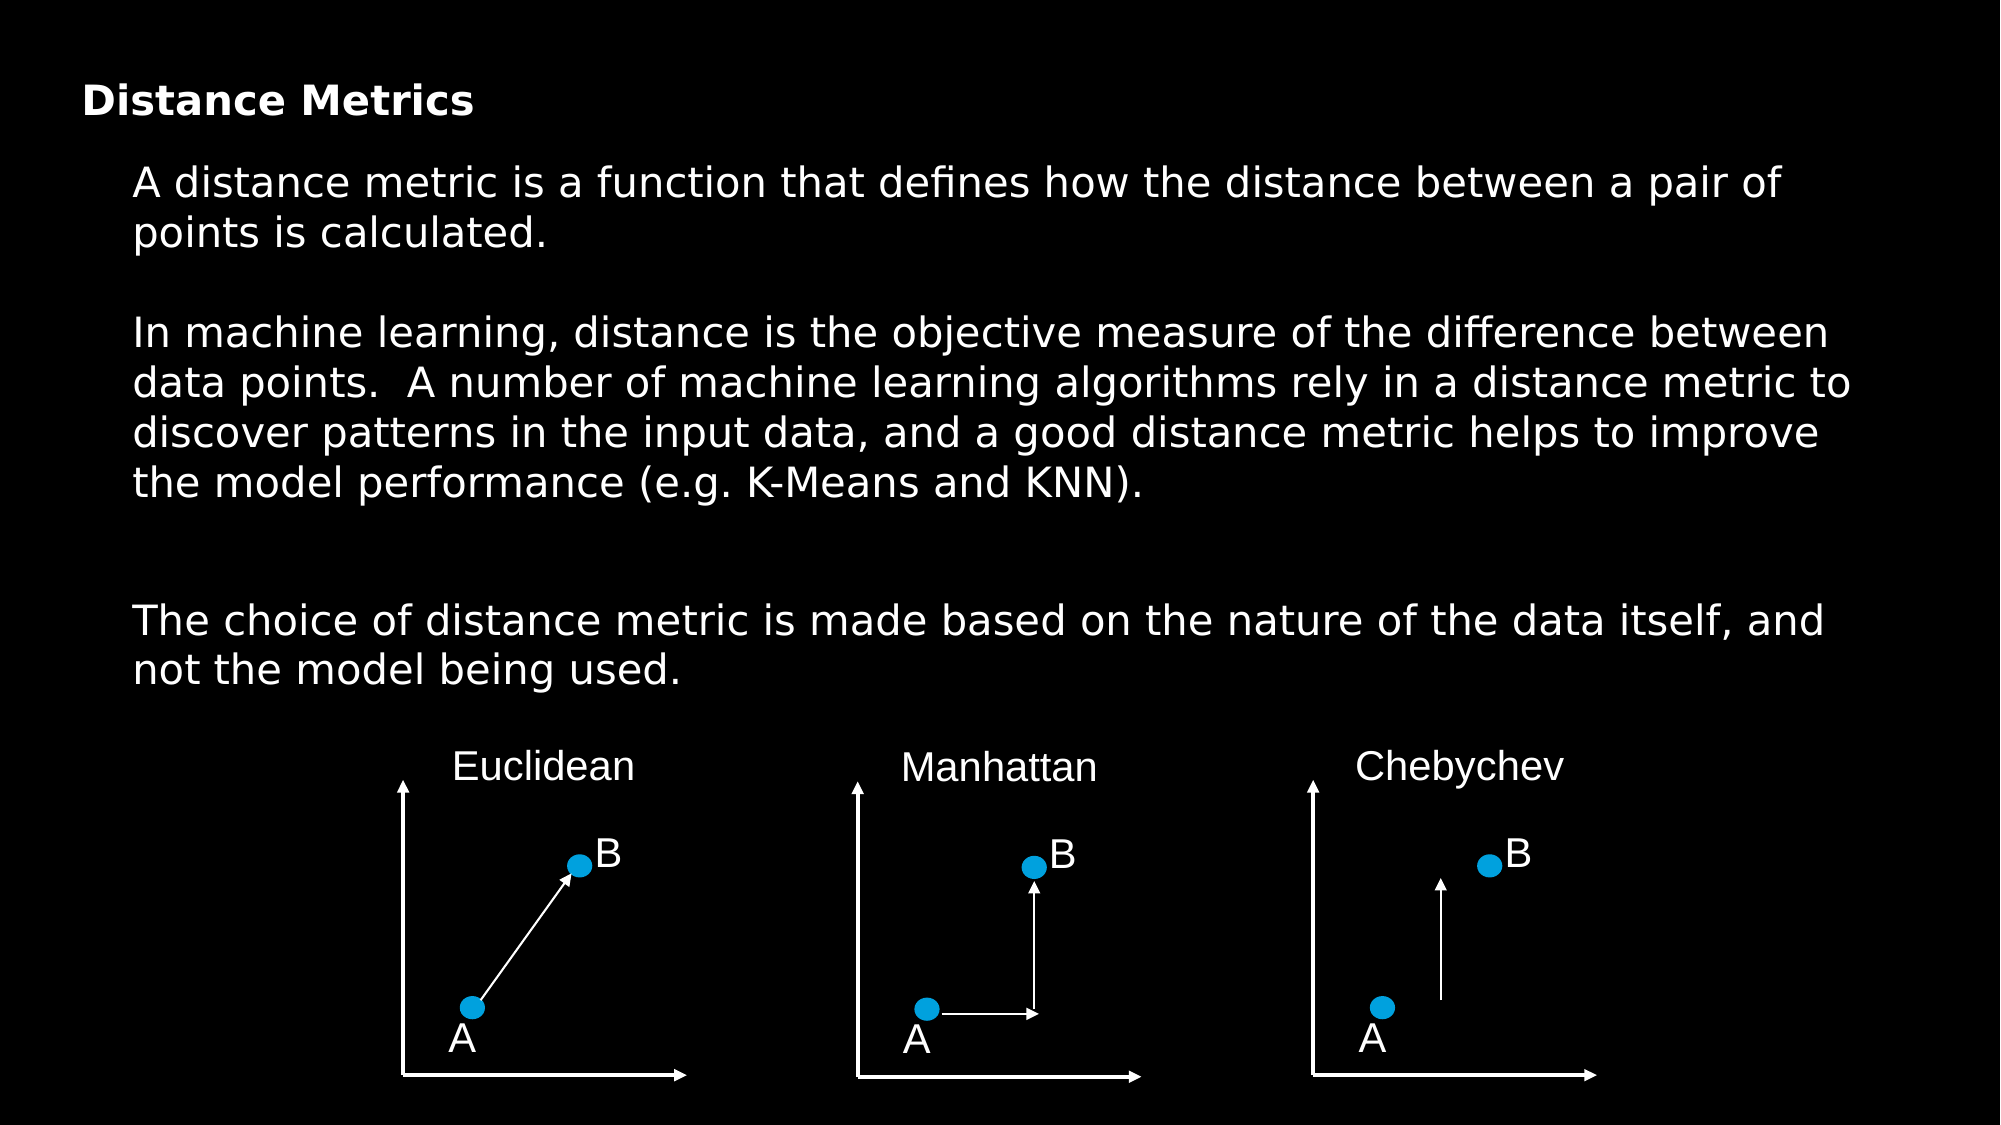

Distance Metrics

A distance metric is a function that defines how the distance between a pair of points is calculated.

In machine learning, distance is the objective measure of the difference between data points.  A number of machine learning algorithms rely in a distance metric to discover patterns in the input data, and a good distance metric helps to improve the model performance (e.g. K-Means and KNN).

The choice of distance metric is made based on the nature of the data itself, and not the model being used.
Euclidean
B

A
Chebychev
B

A
Manhattan
B

A